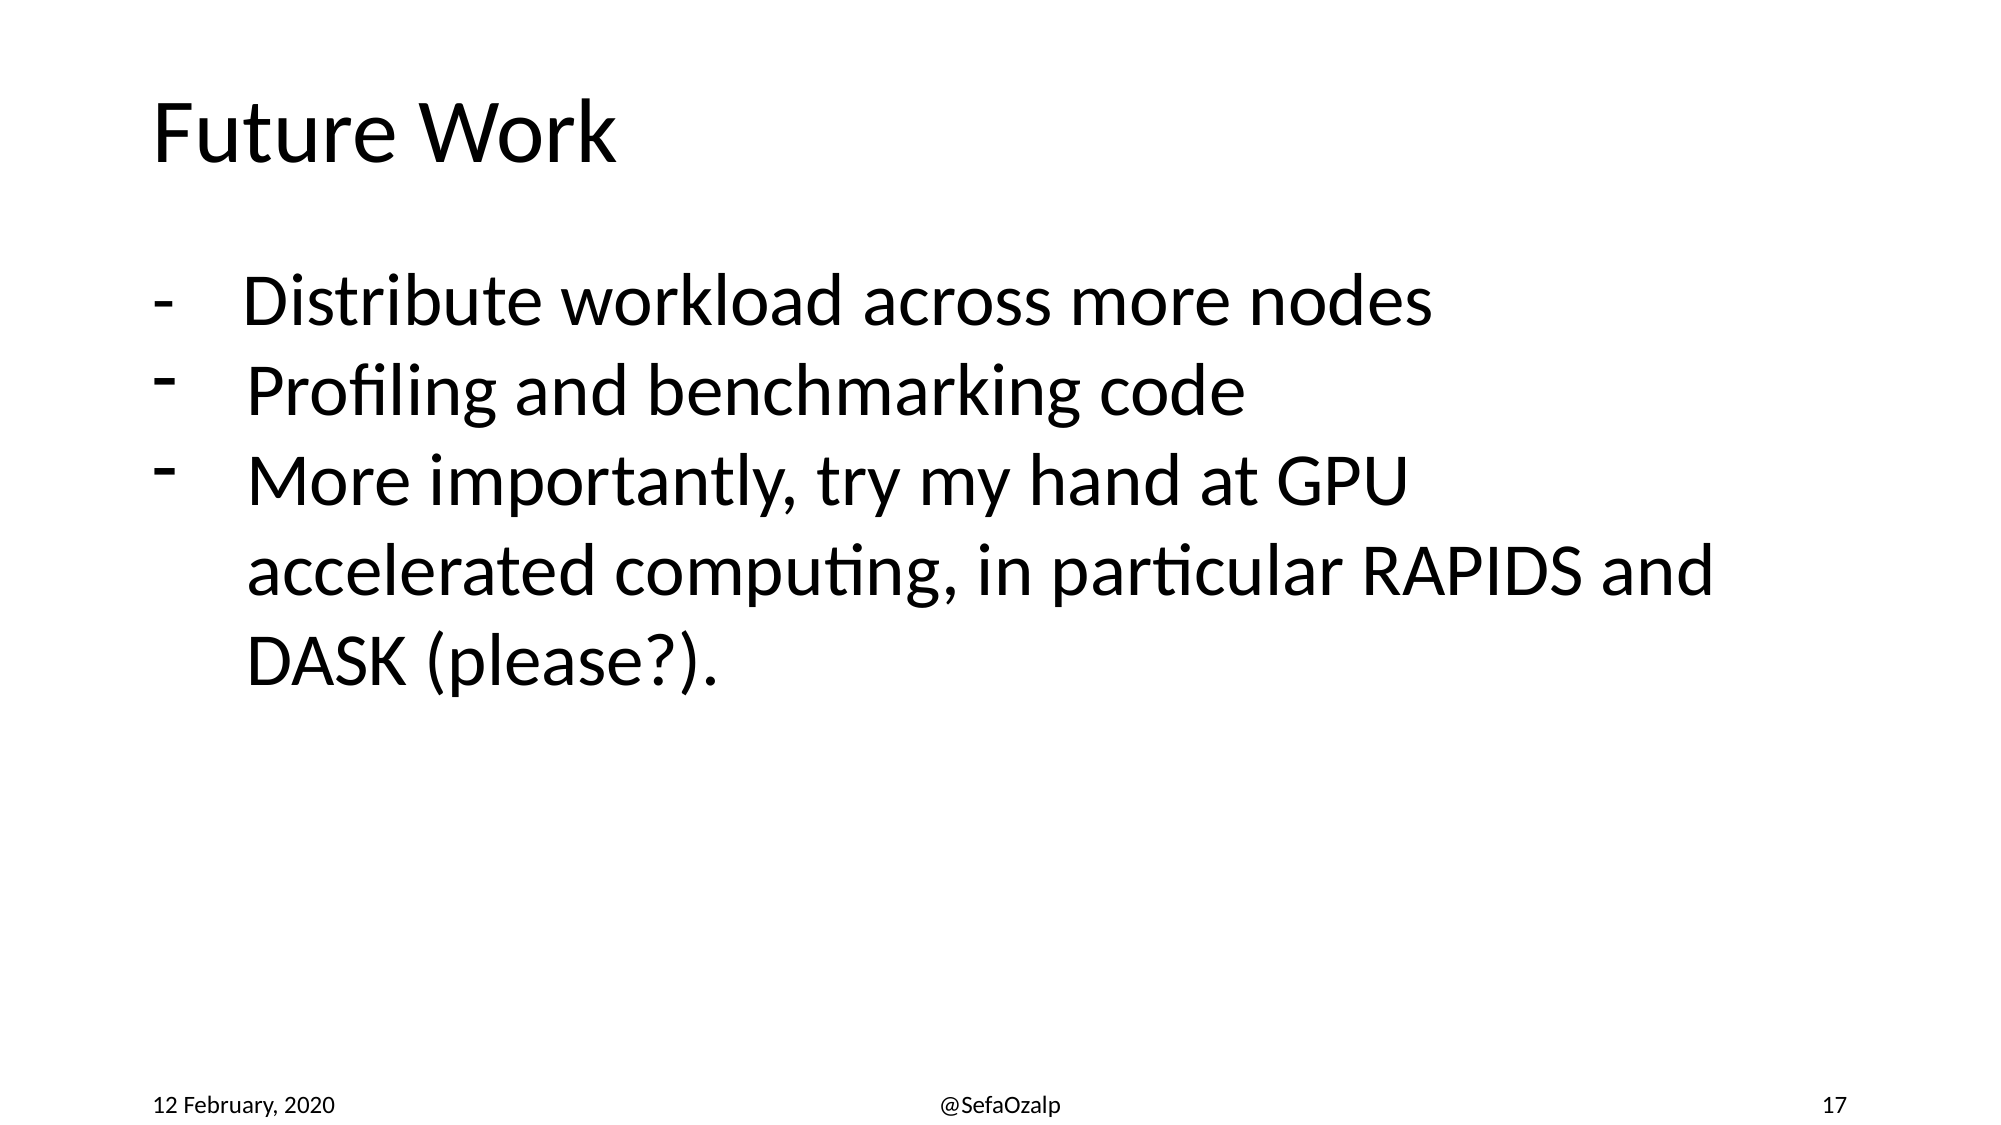

# Future Work
-    Distribute workload across more nodes
Profiling and benchmarking code
More importantly, try my hand at GPU accelerated computing, in particular RAPIDS and DASK (please?).

12 February, 2020
@SefaOzalp
17